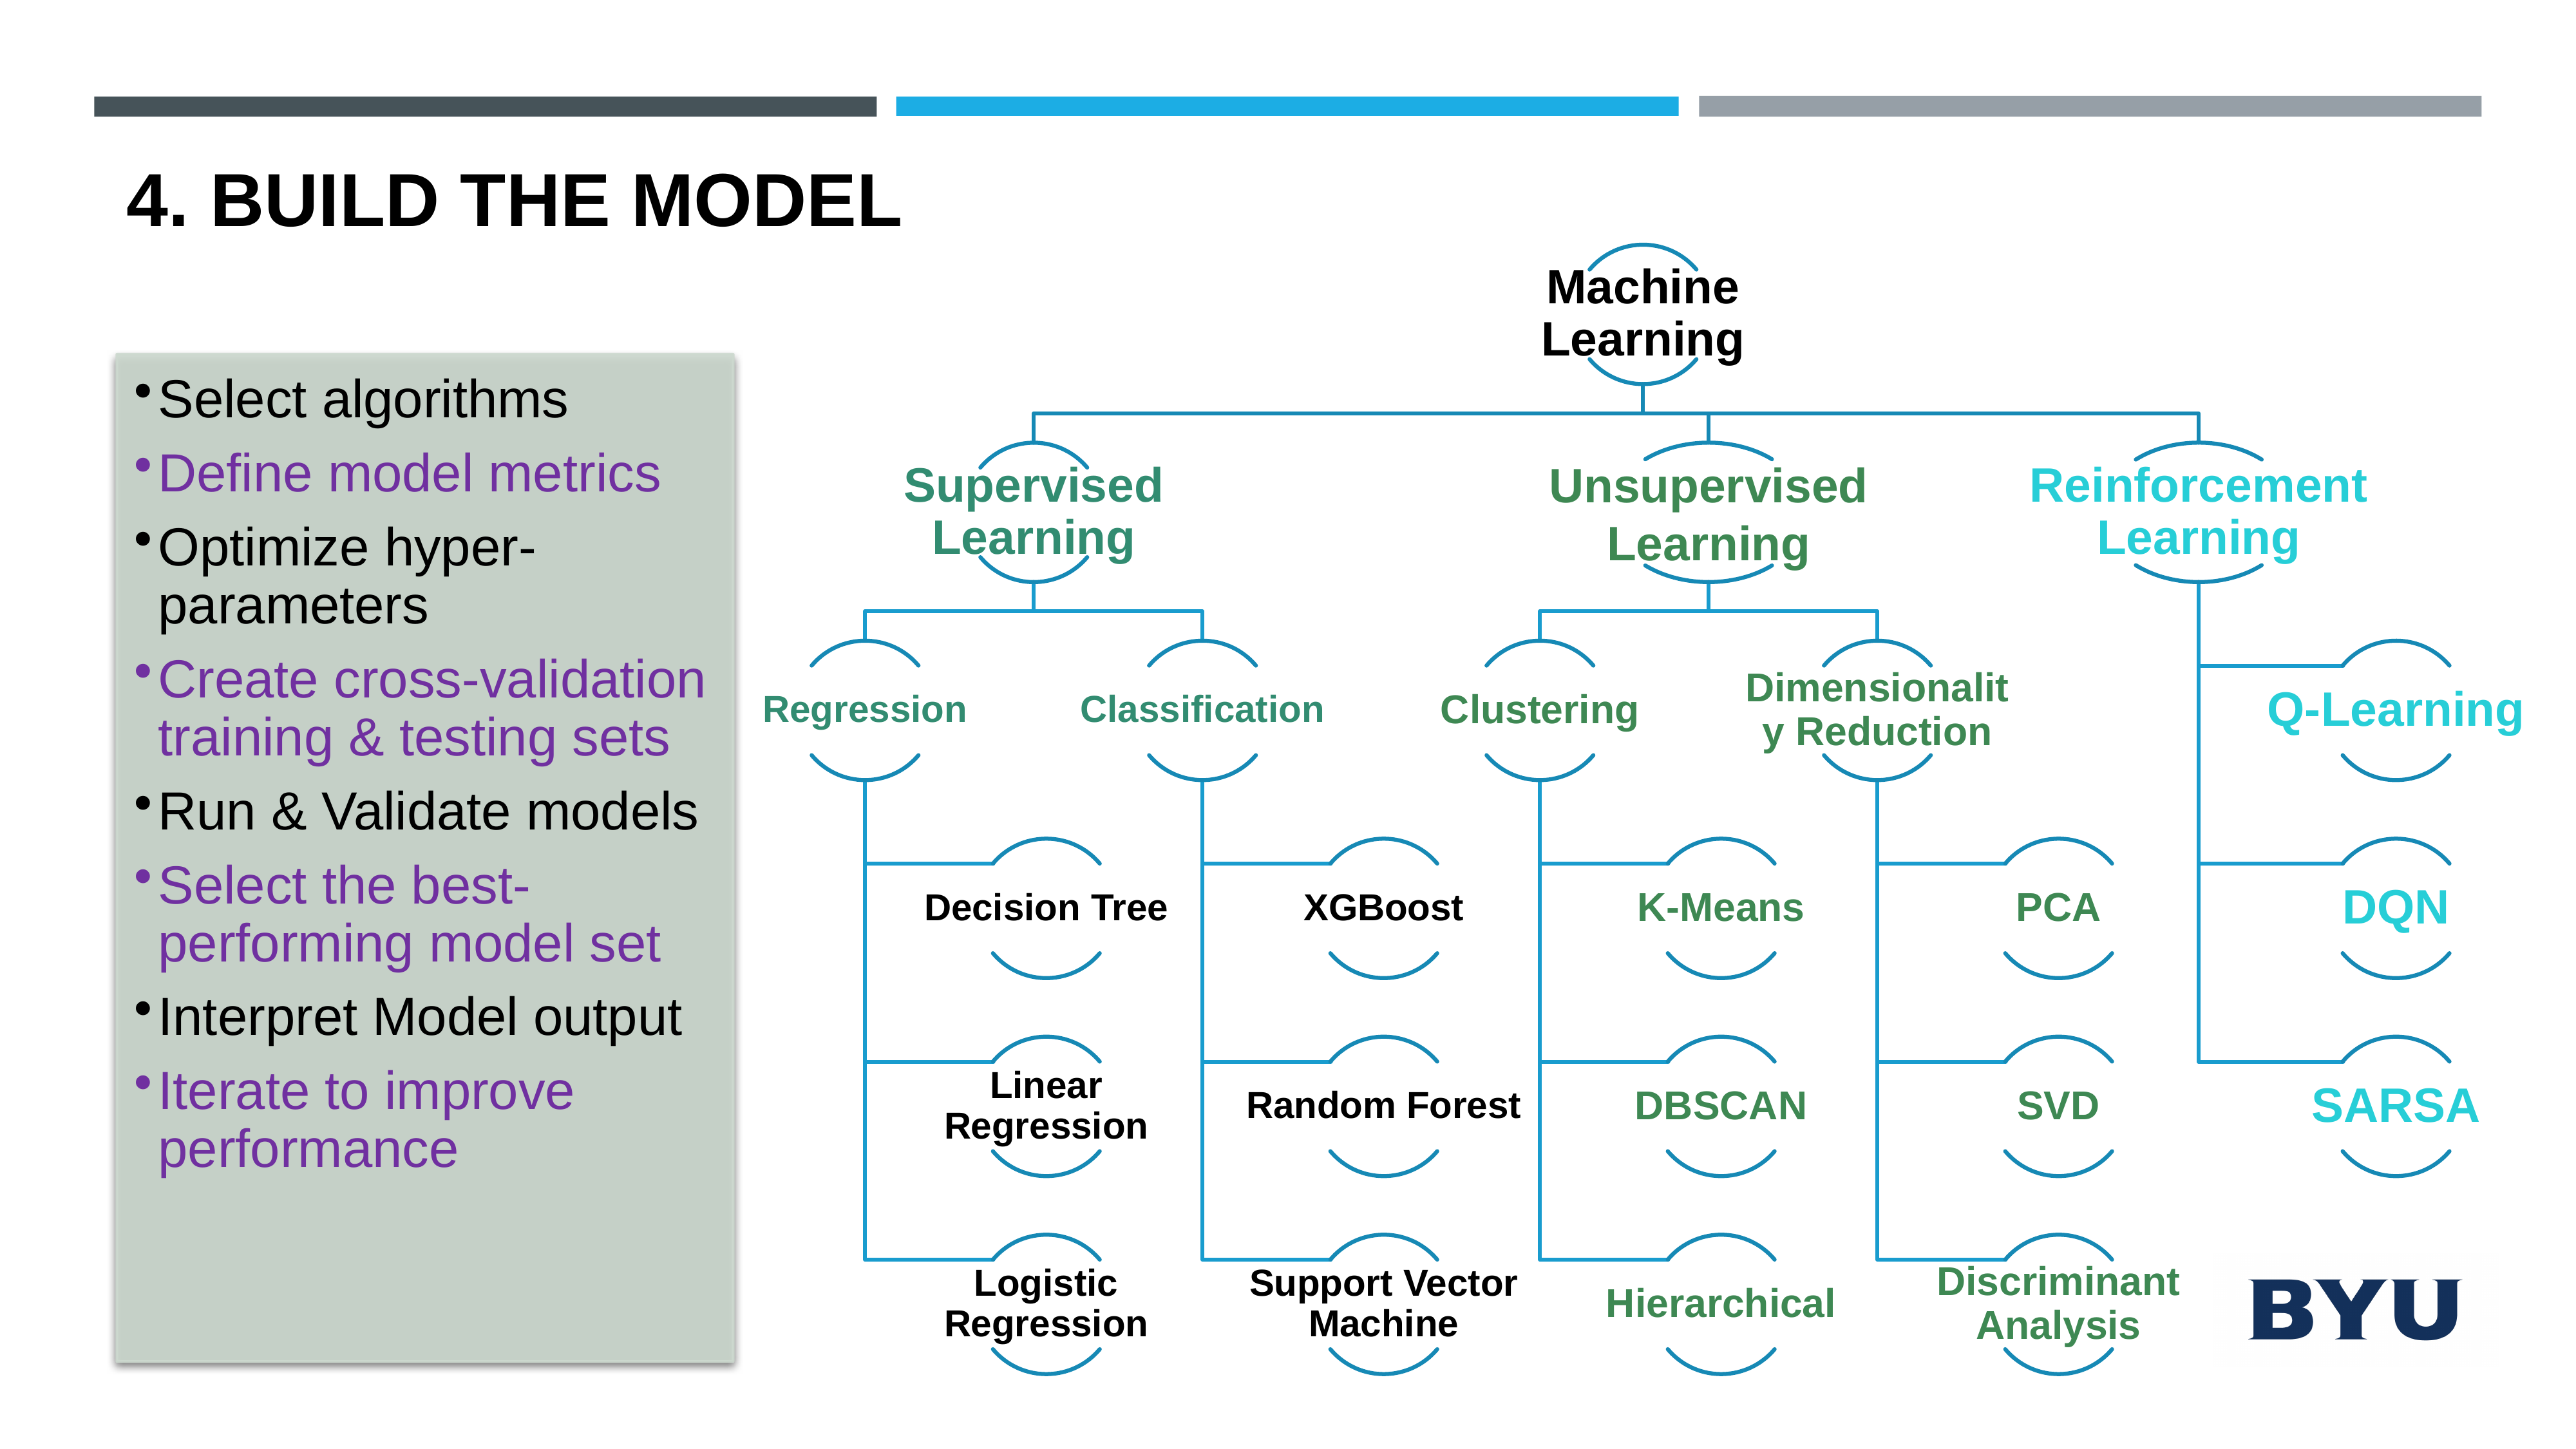

# 4. Build the Model

Machine Learning

Unsupervised
Learning
Supervised Learning
Reinforcement Learning

Dimensionality Reduction
Q-Learning
Clustering
Regression
Classification

DQN
K-Means
PCA
Decision Tree
XGBoost

Linear Regression
Random Forest
SARSA
DBSCAN
SVD

Discriminant Analysis
Logistic Regression
Support Vector Machine
Hierarchical

Select algorithms
Define model metrics
Optimize hyper-parameters
Create cross-validation training & testing sets
Run & Validate models
Select the best-performing model set
Interpret Model output
Iterate to improve performance